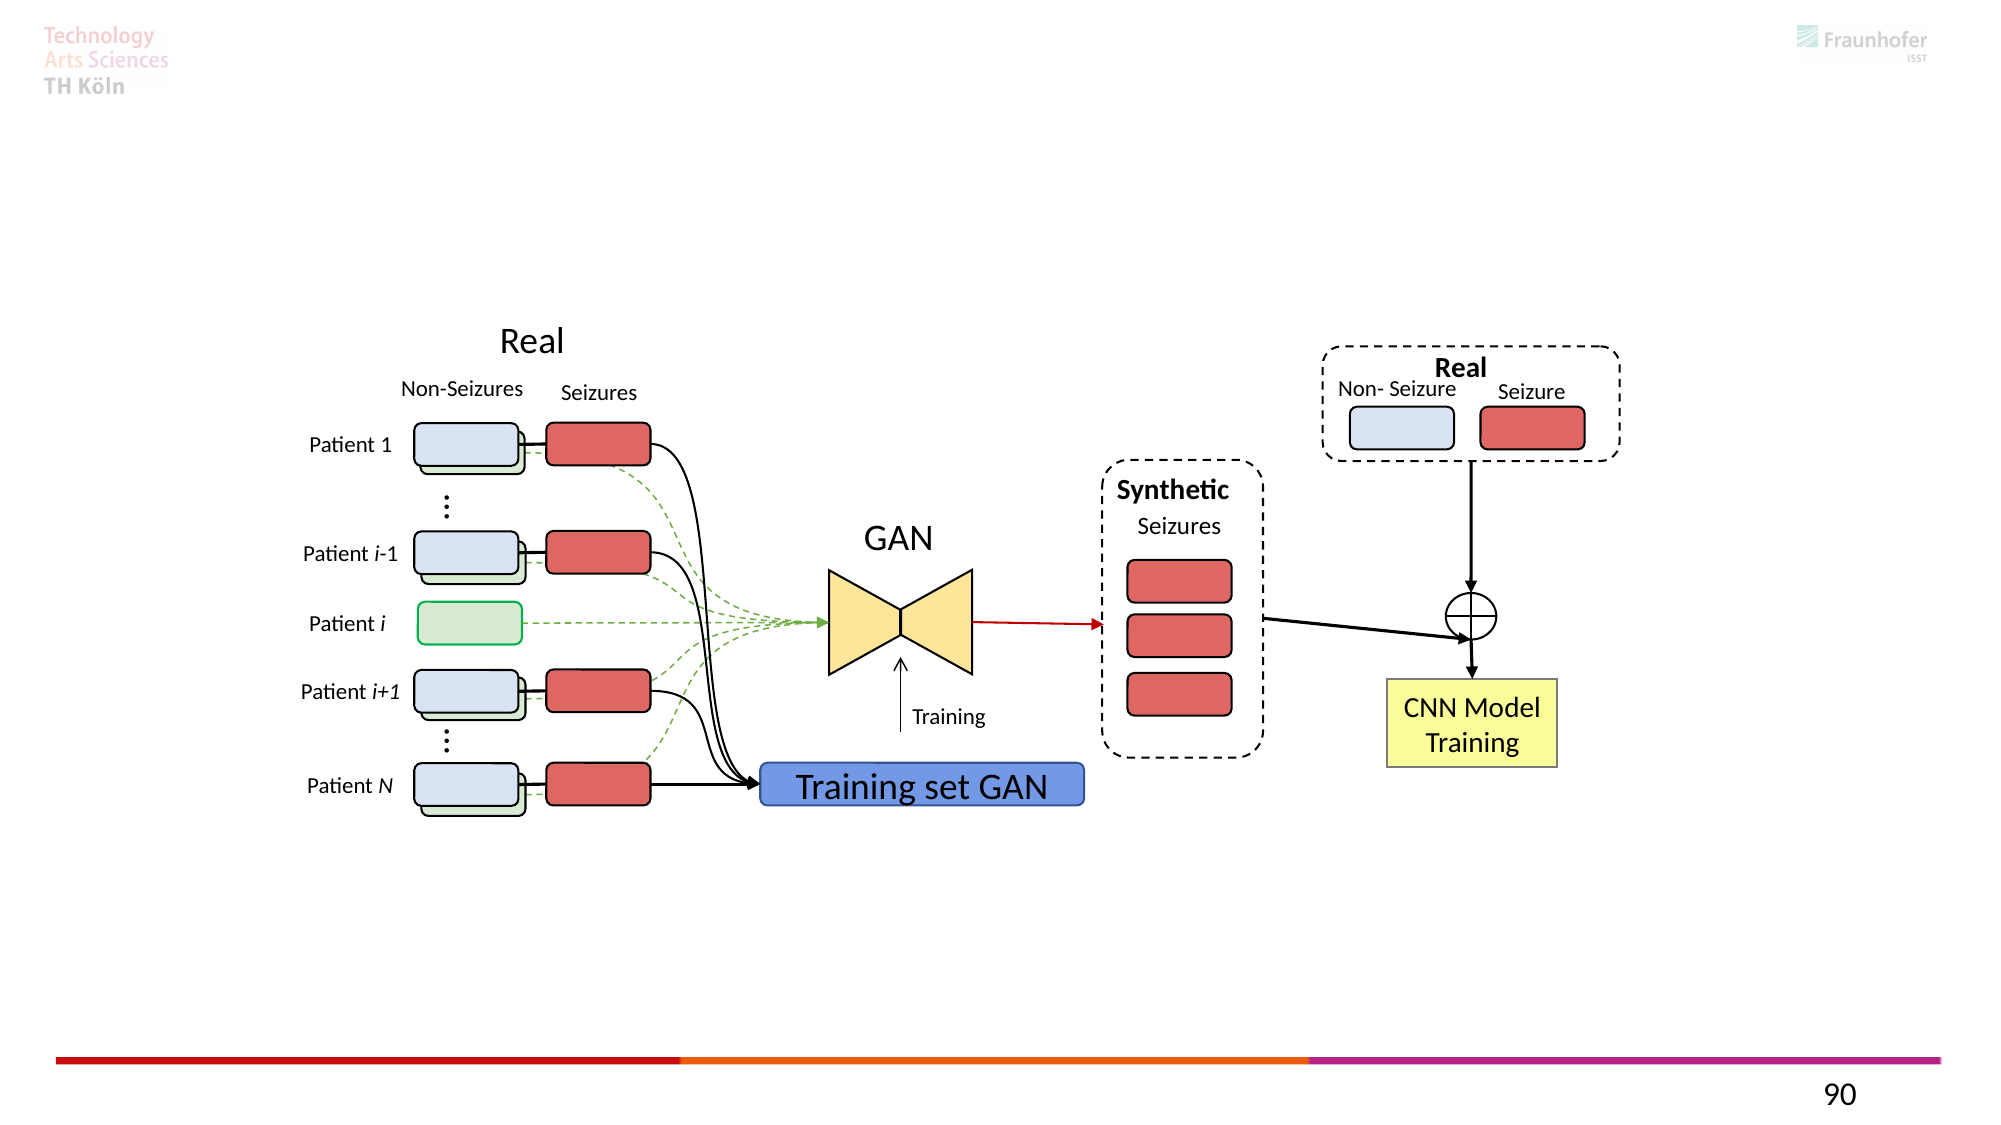

Real
Real
Non-Seizures
Non- Seizure
Seizure
Seizures

Patient 1

Synthetic
…
Seizures
GAN
Patient i-1

Patient i

Patient i+1

CNN Model Training
Training
…

Training set GAN
Patient N

90